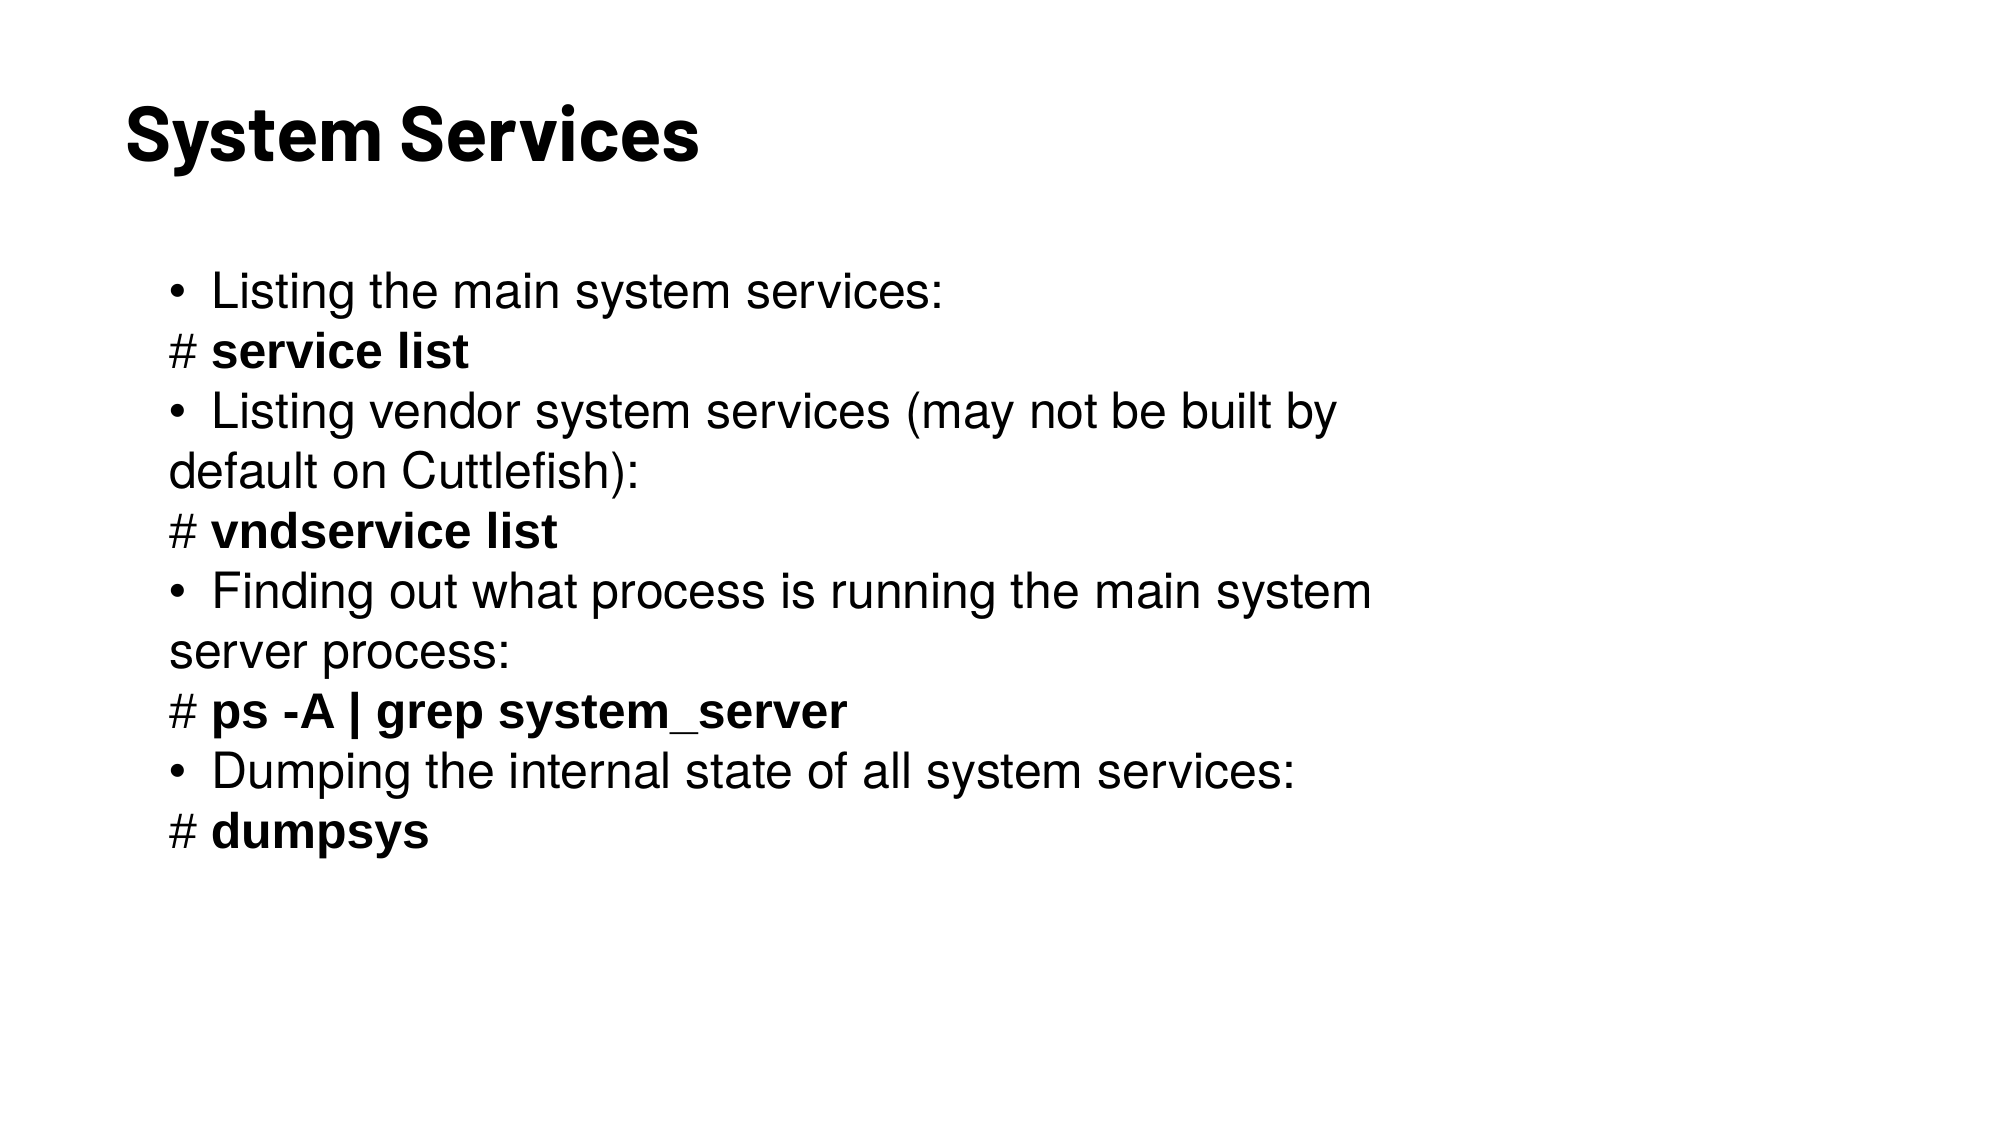

System Services
• Listing the main system services:
# service list
• Listing vendor system services (may not be built by default on Cuttlefish):
# vndservice list
• Finding out what process is running the main system server process:
# ps -A | grep system_server
• Dumping the internal state of all system services:
# dumpsys